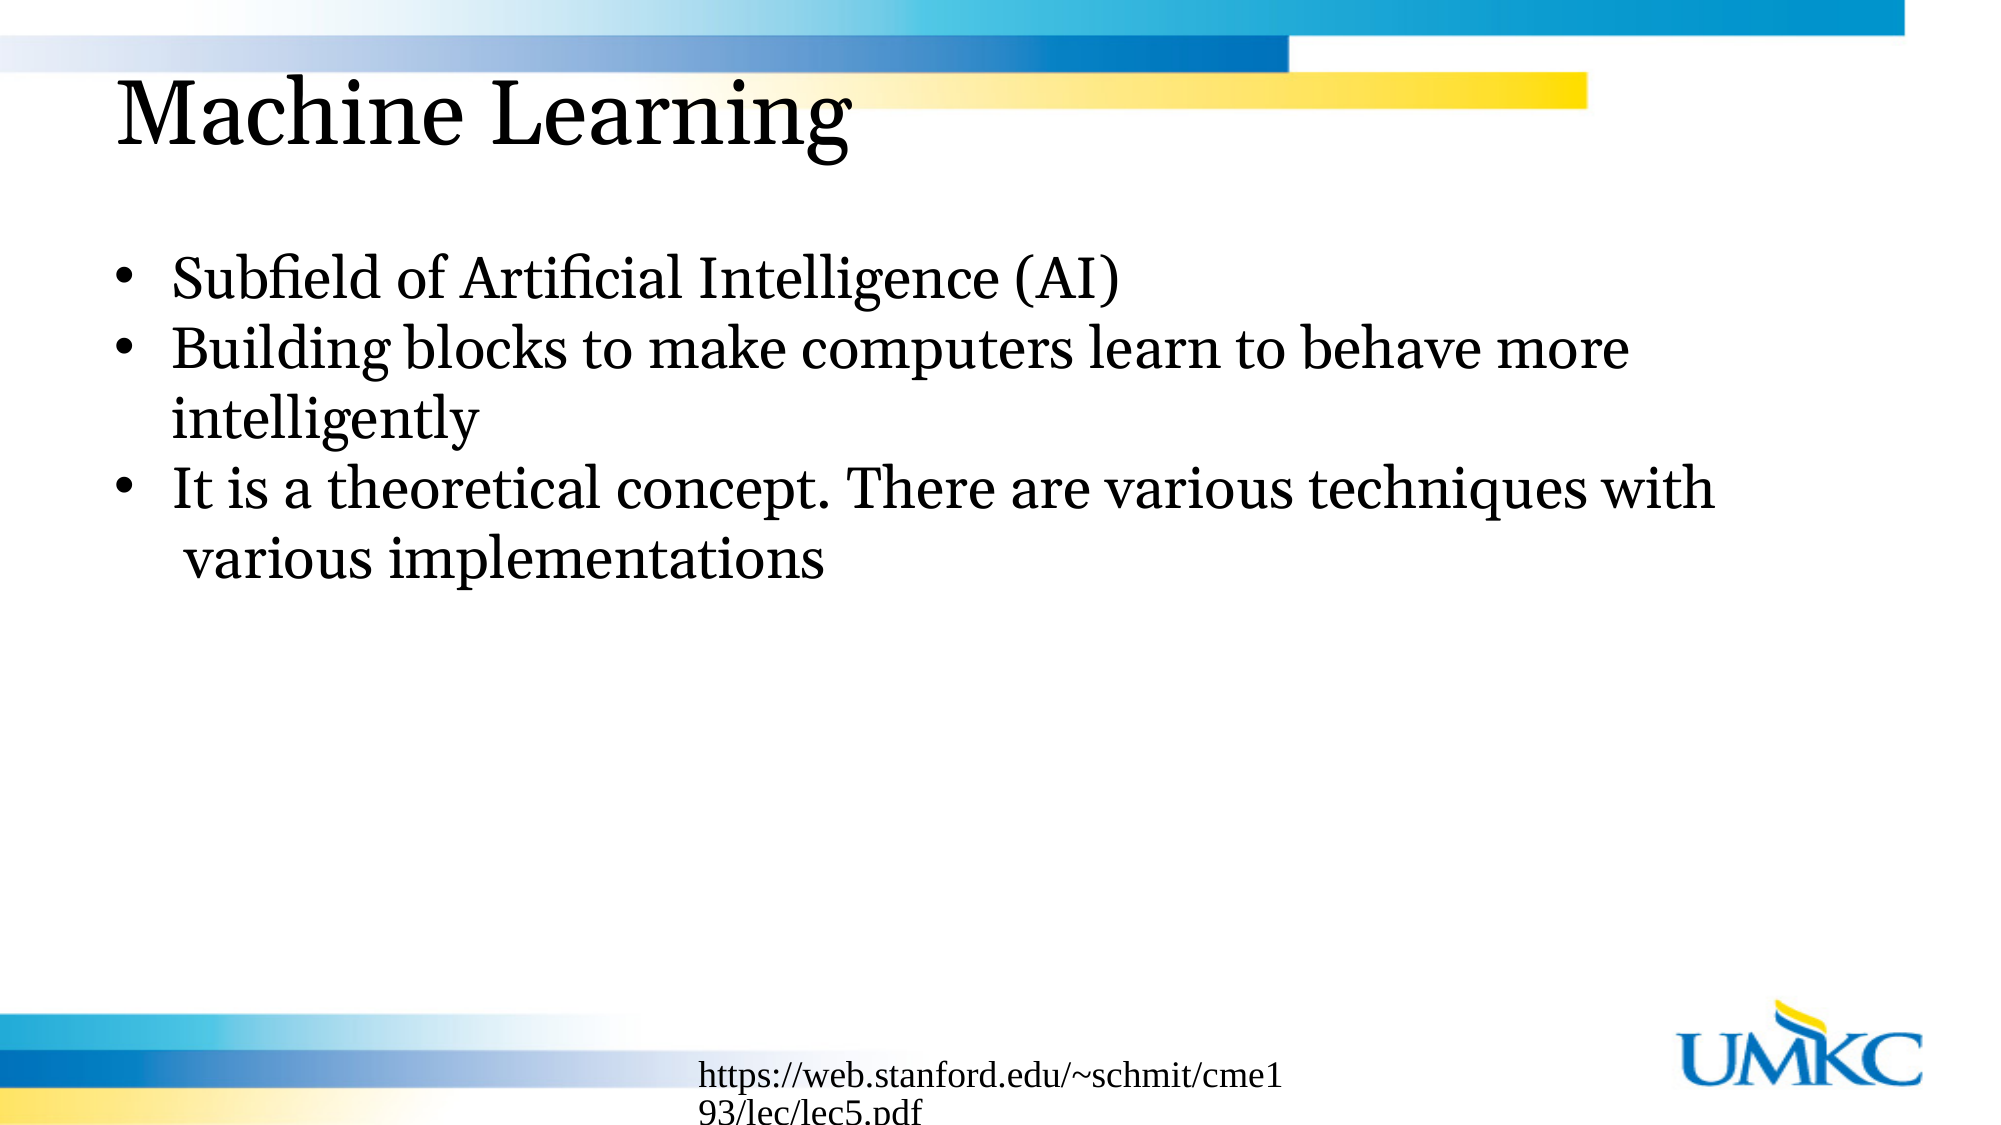

Machine Learning
Subfield of Artificial Intelligence (AI)
Building blocks to make computers learn to behave more intelligently
It is a theoretical concept. There are various techniques with  various implementations

https://web.stanford.edu/~schmit/cme193/lec/lec5.pdf